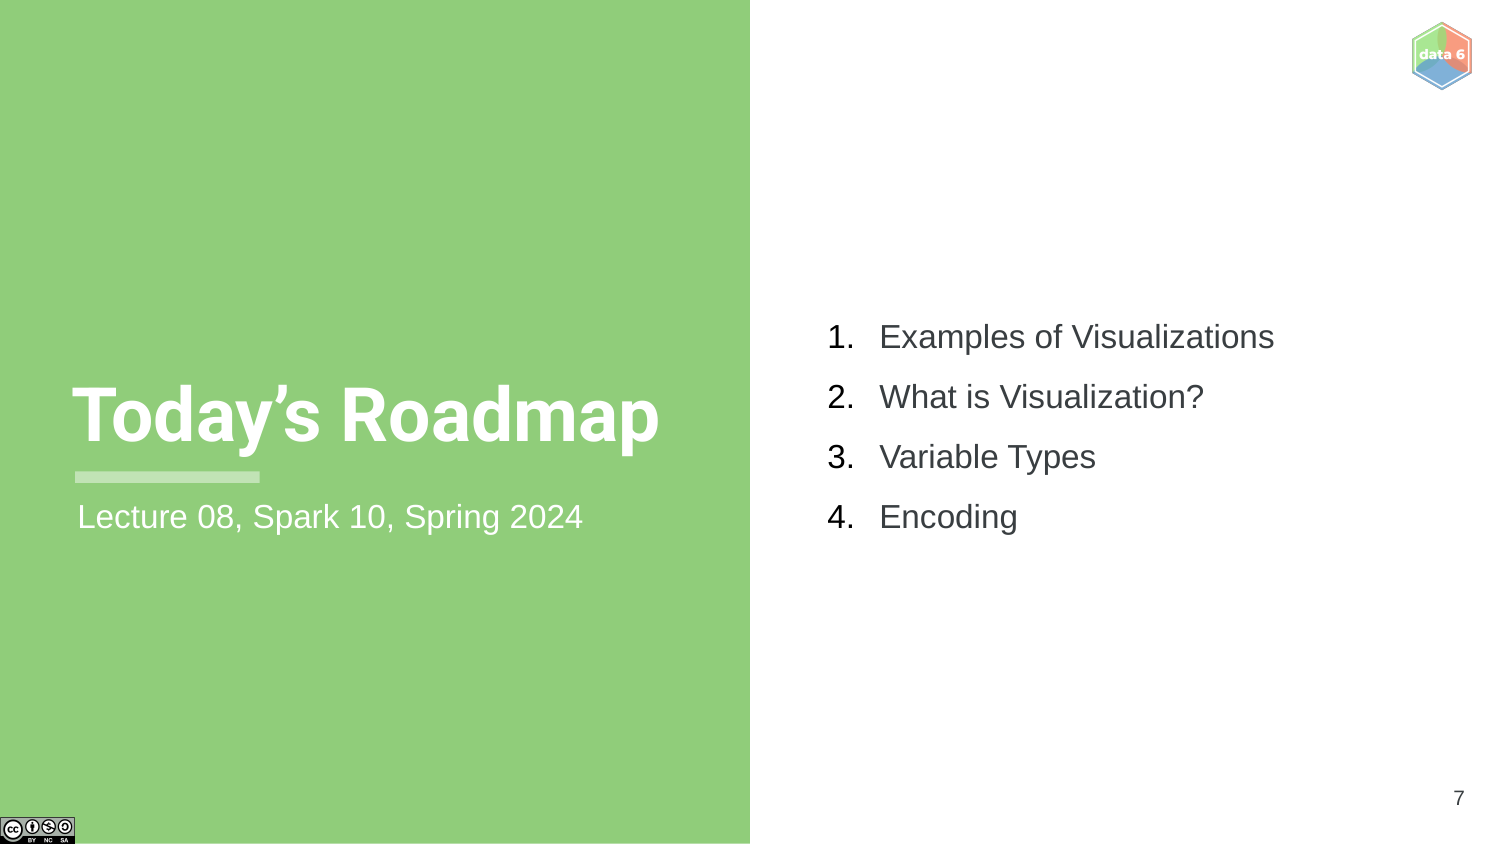

Examples of Visualizations
What is Visualization?
Variable Types
Encoding
# Today’s Roadmap
Lecture 08, Spark 10, Spring 2024
7